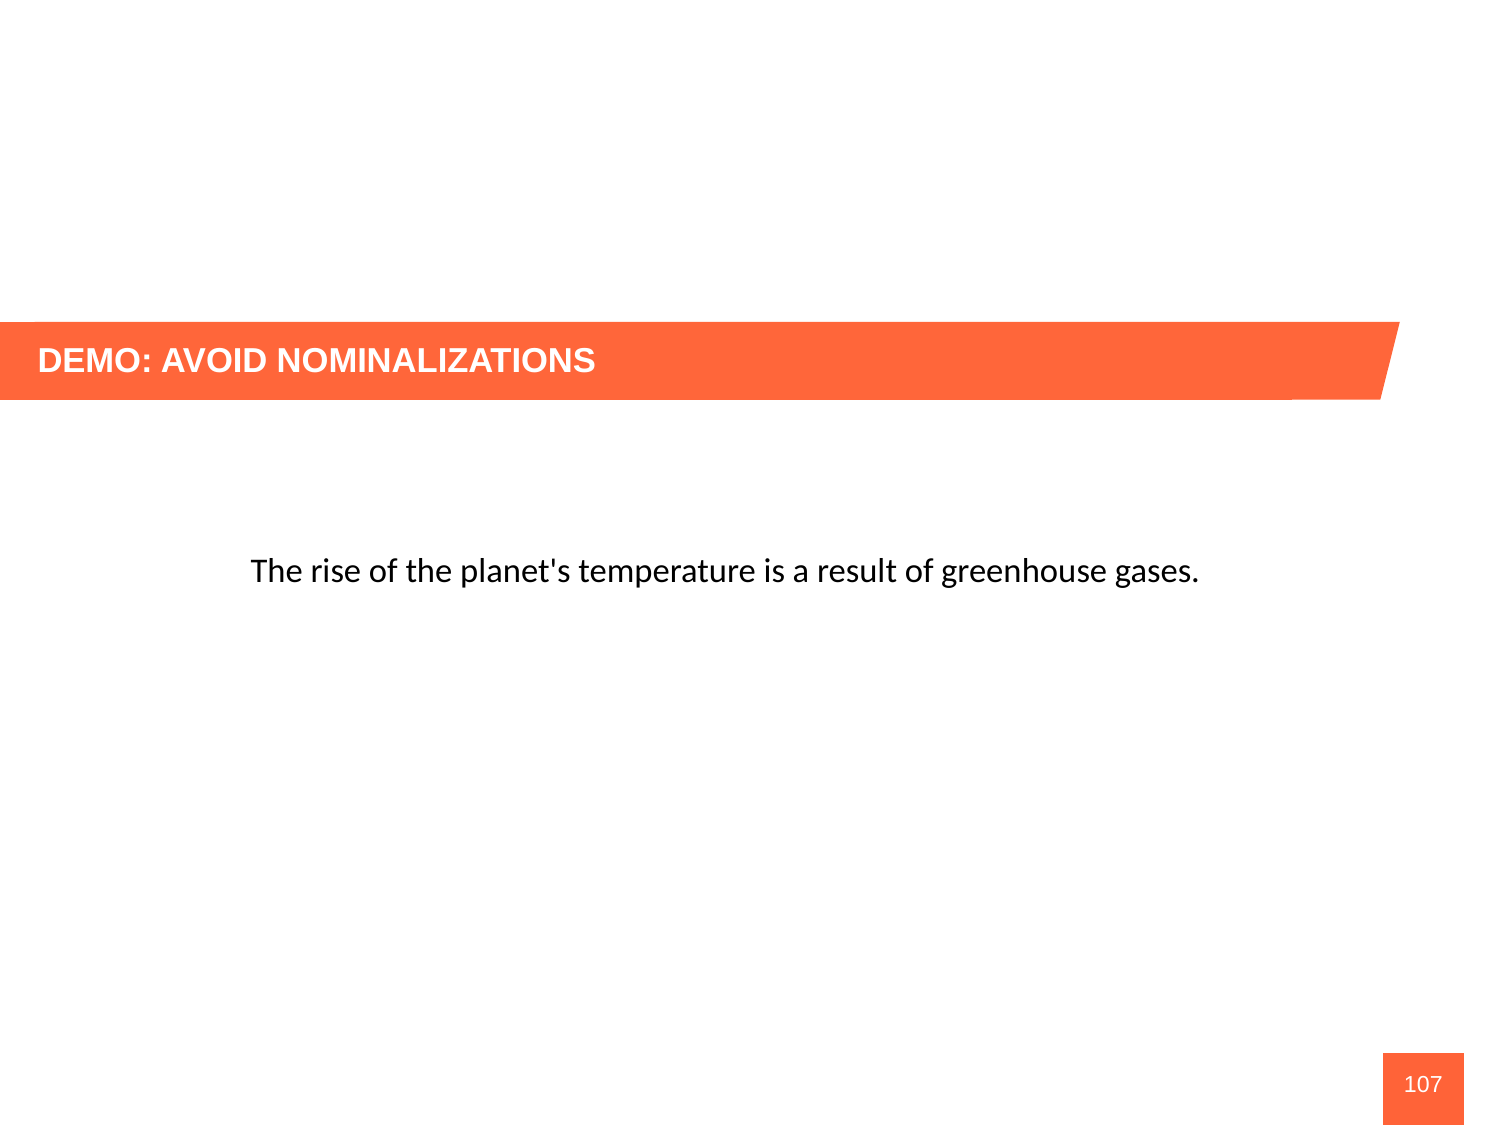

DEMO: AVOID NOMINALIZATIONS
The rise of the planet's temperature is a result of greenhouse gases.